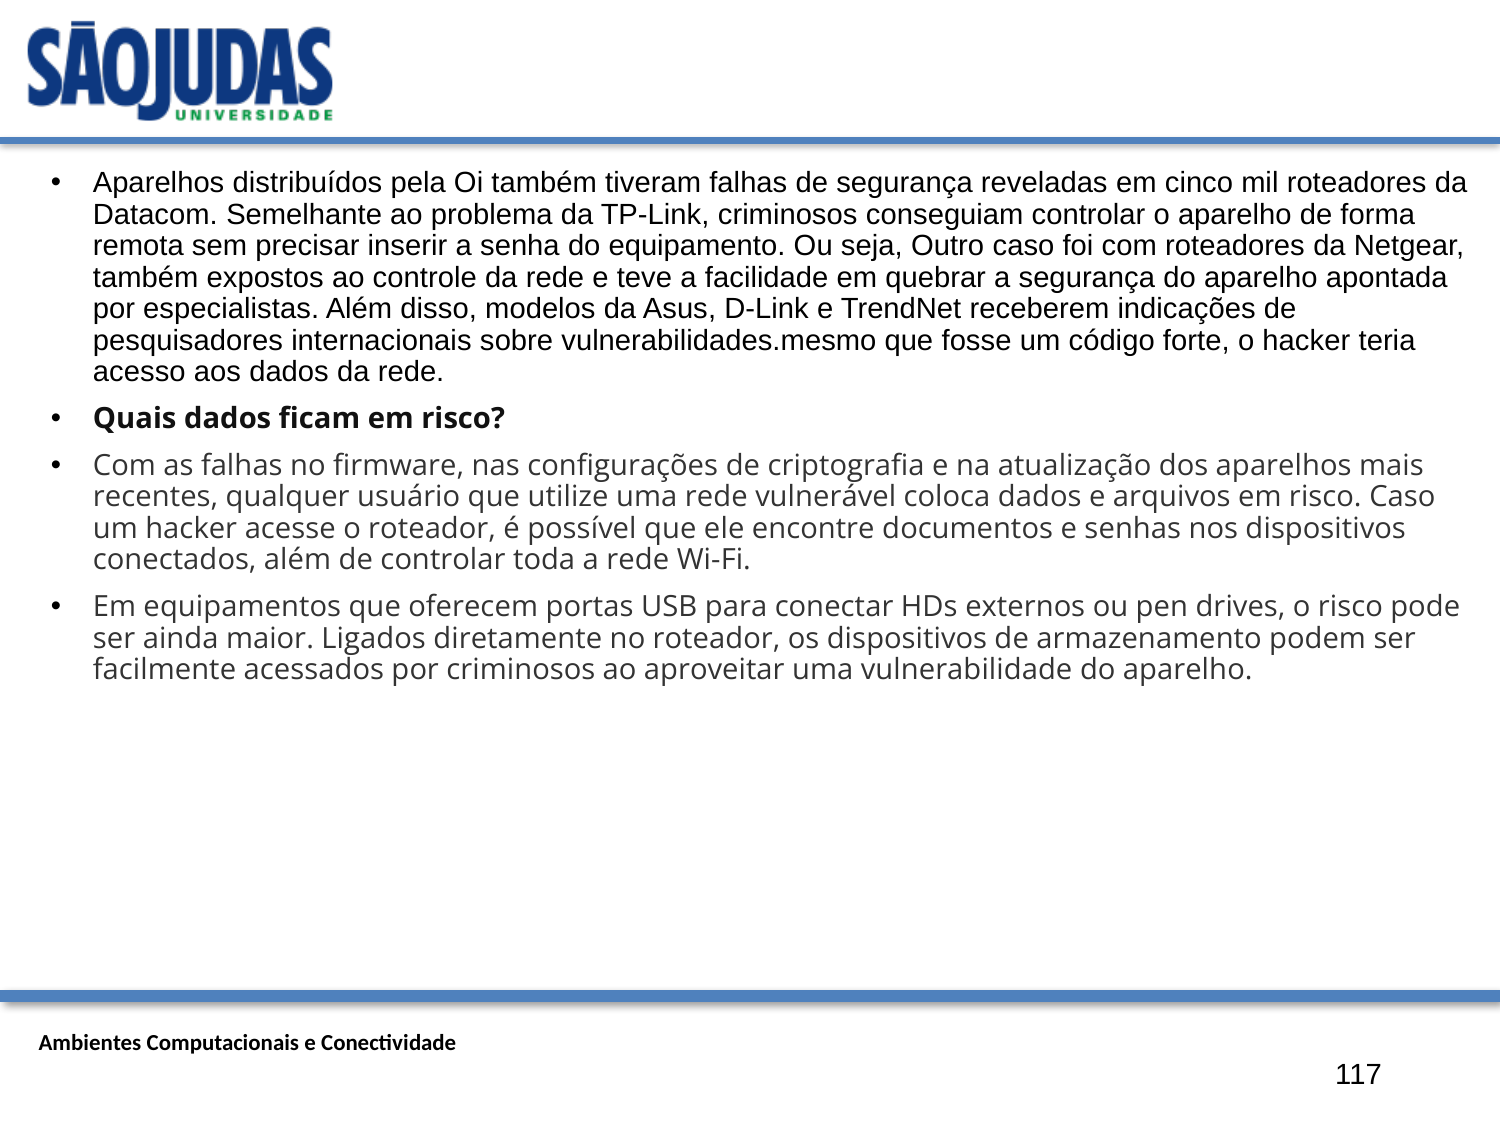

Aparelhos distribuídos pela Oi também tiveram falhas de segurança reveladas em cinco mil roteadores da Datacom. Semelhante ao problema da TP-Link, criminosos conseguiam controlar o aparelho de forma remota sem precisar inserir a senha do equipamento. Ou seja, Outro caso foi com roteadores da Netgear, também expostos ao controle da rede e teve a facilidade em quebrar a segurança do aparelho apontada por especialistas. Além disso, modelos da Asus, D-Link e TrendNet receberem indicações de pesquisadores internacionais sobre vulnerabilidades.mesmo que fosse um código forte, o hacker teria acesso aos dados da rede.
Quais dados ficam em risco?
Com as falhas no firmware, nas configurações de criptografia e na atualização dos aparelhos mais recentes, qualquer usuário que utilize uma rede vulnerável coloca dados e arquivos em risco. Caso um hacker acesse o roteador, é possível que ele encontre documentos e senhas nos dispositivos conectados, além de controlar toda a rede Wi-Fi.
Em equipamentos que oferecem portas USB para conectar HDs externos ou pen drives, o risco pode ser ainda maior. Ligados diretamente no roteador, os dispositivos de armazenamento podem ser facilmente acessados por criminosos ao aproveitar uma vulnerabilidade do aparelho.

117